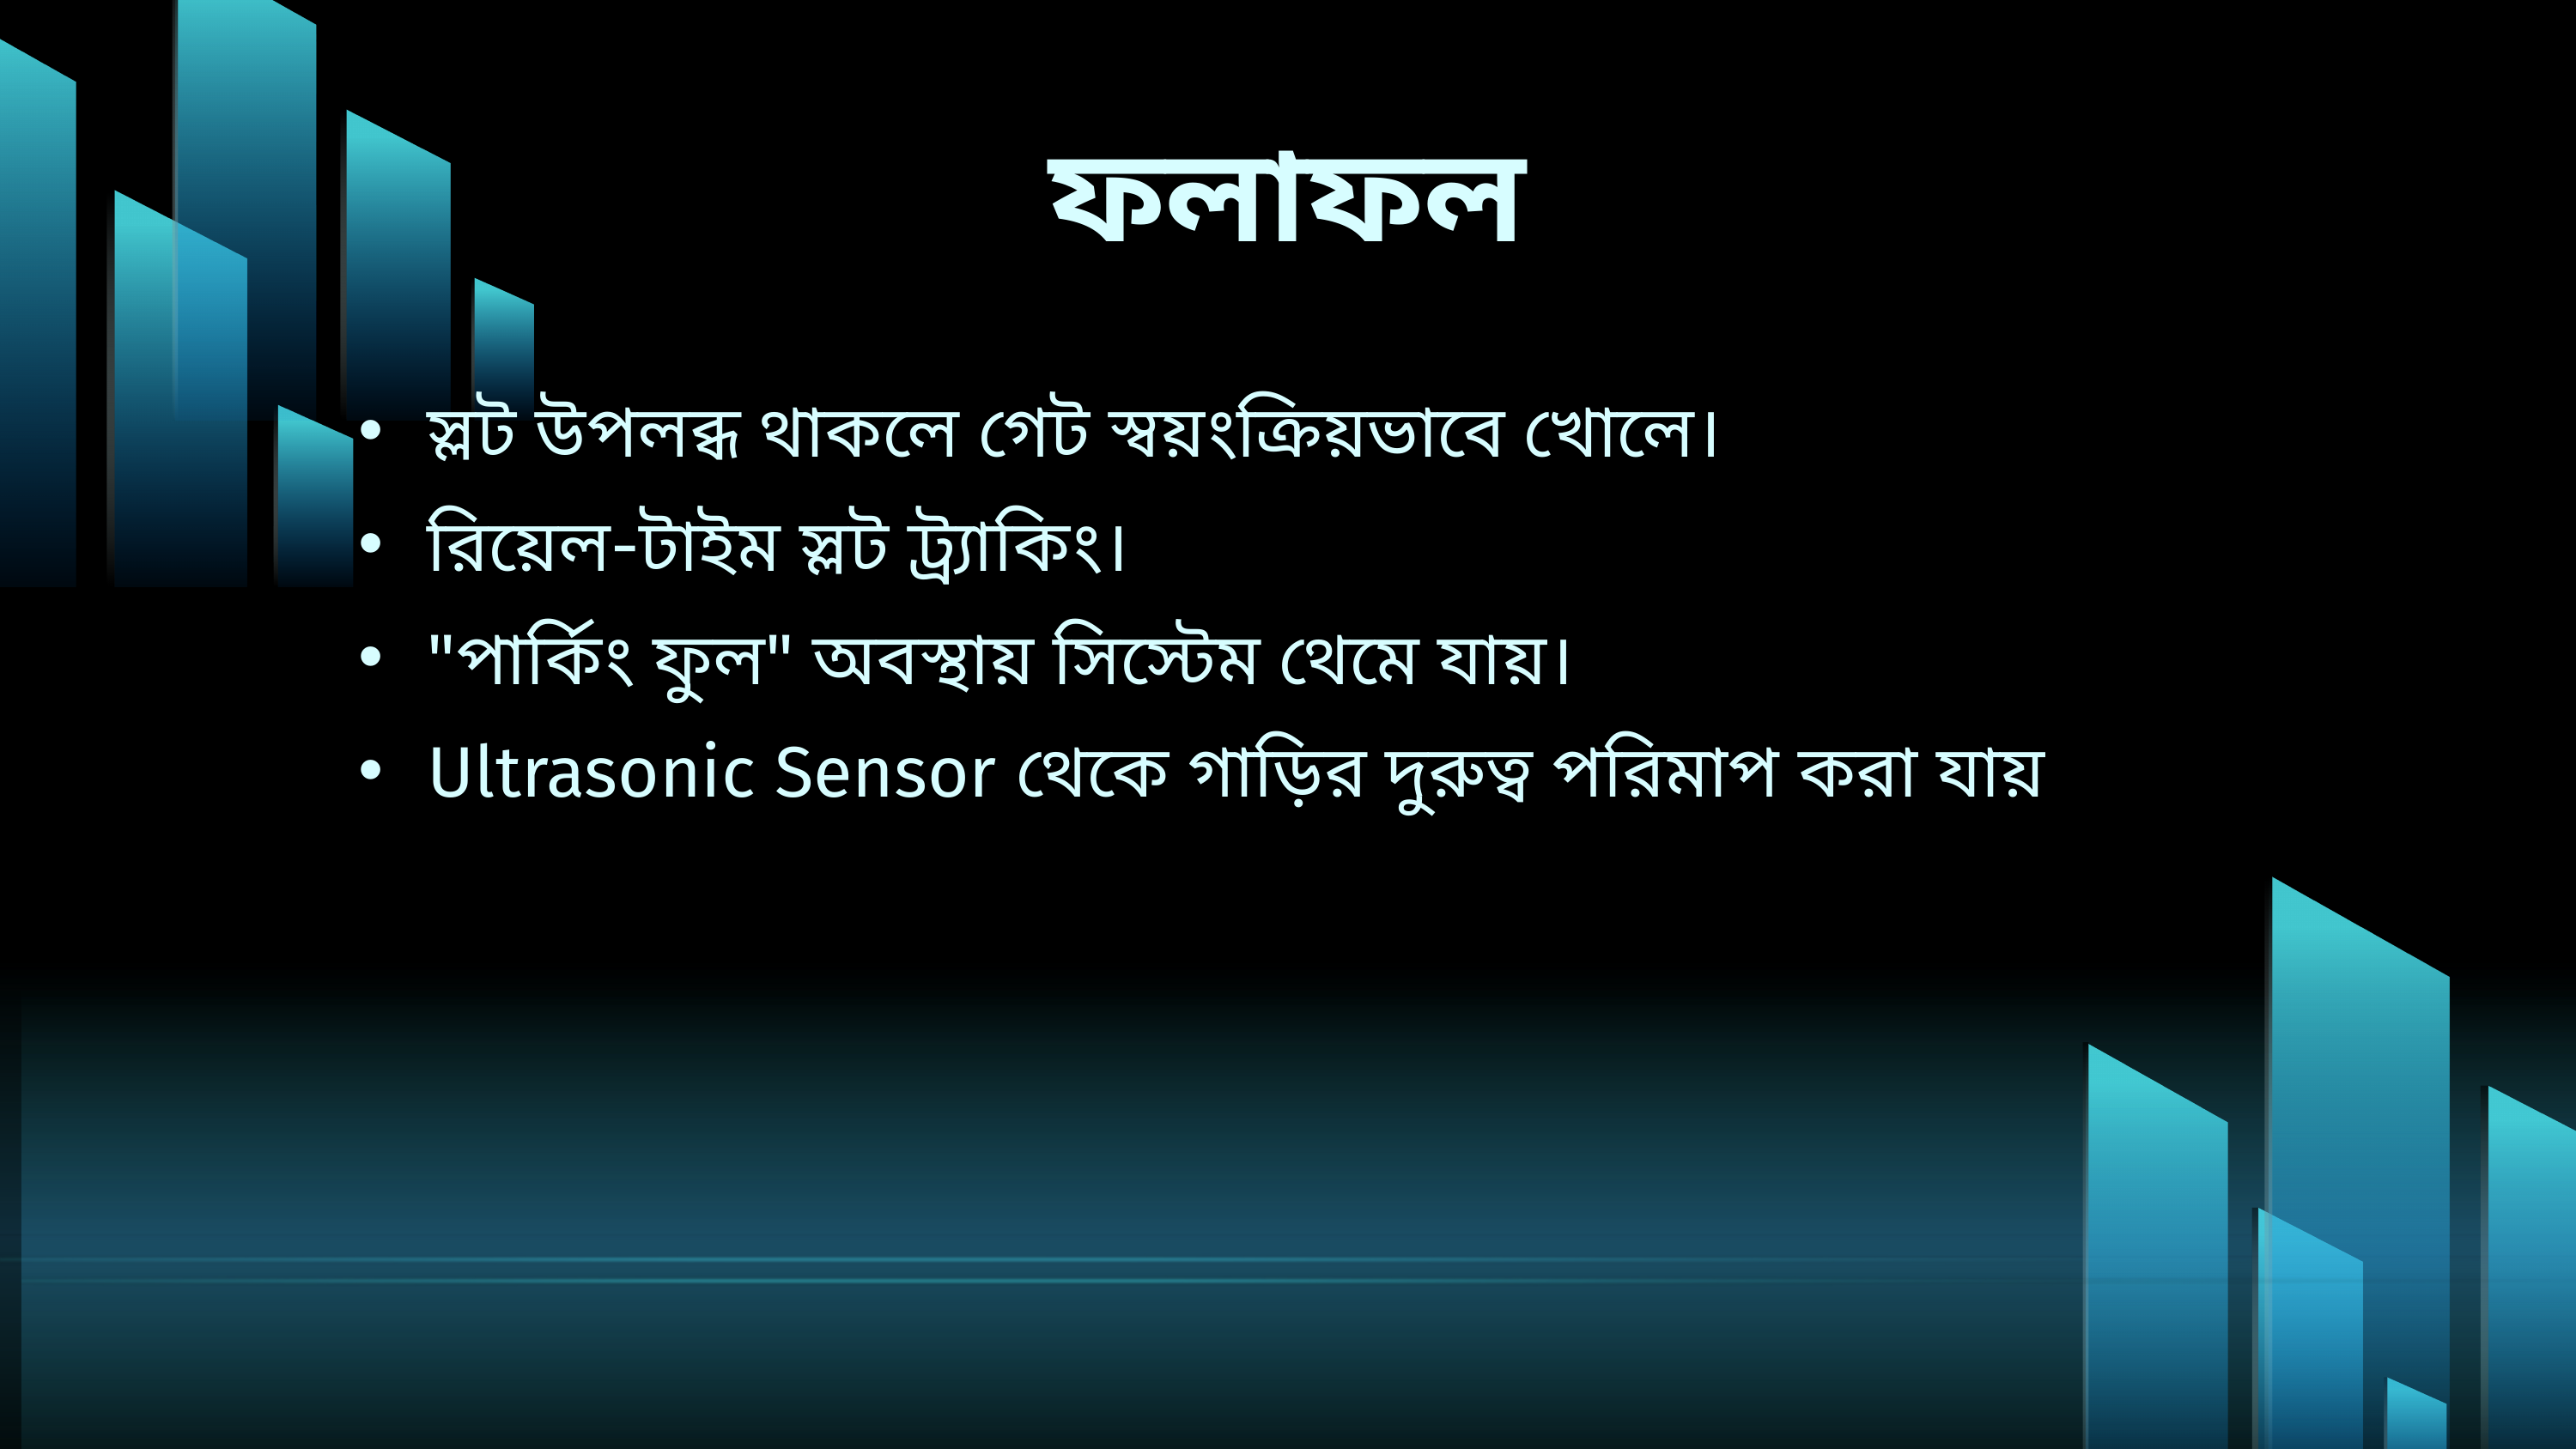

ফলাফল
স্লট উপলব্ধ থাকলে গেট স্বয়ংক্রিয়ভাবে খোলে।
রিয়েল-টাইম স্লট ট্র্যাকিং।
"পার্কিং ফুল" অবস্থায় সিস্টেম থেমে যায়।
Ultrasonic Sensor থেকে গাড়ির দুরুত্ব পরিমাপ করা যায়